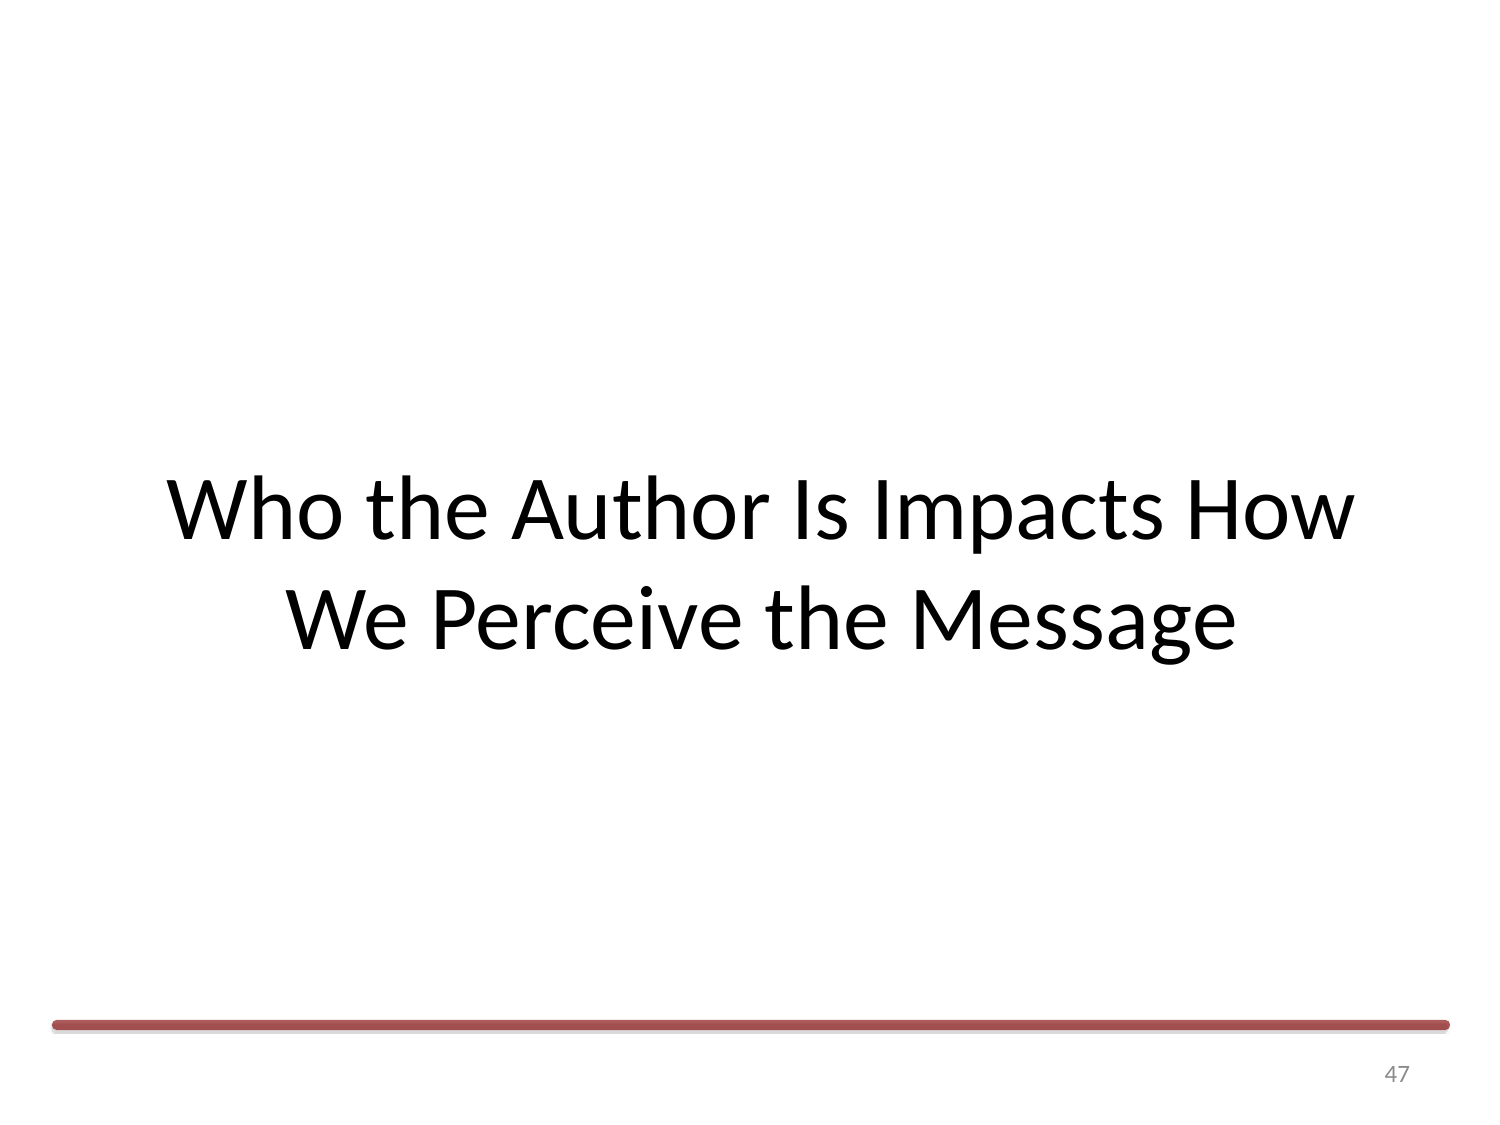

# Who the Author Is Impacts How We Perceive the Message

47